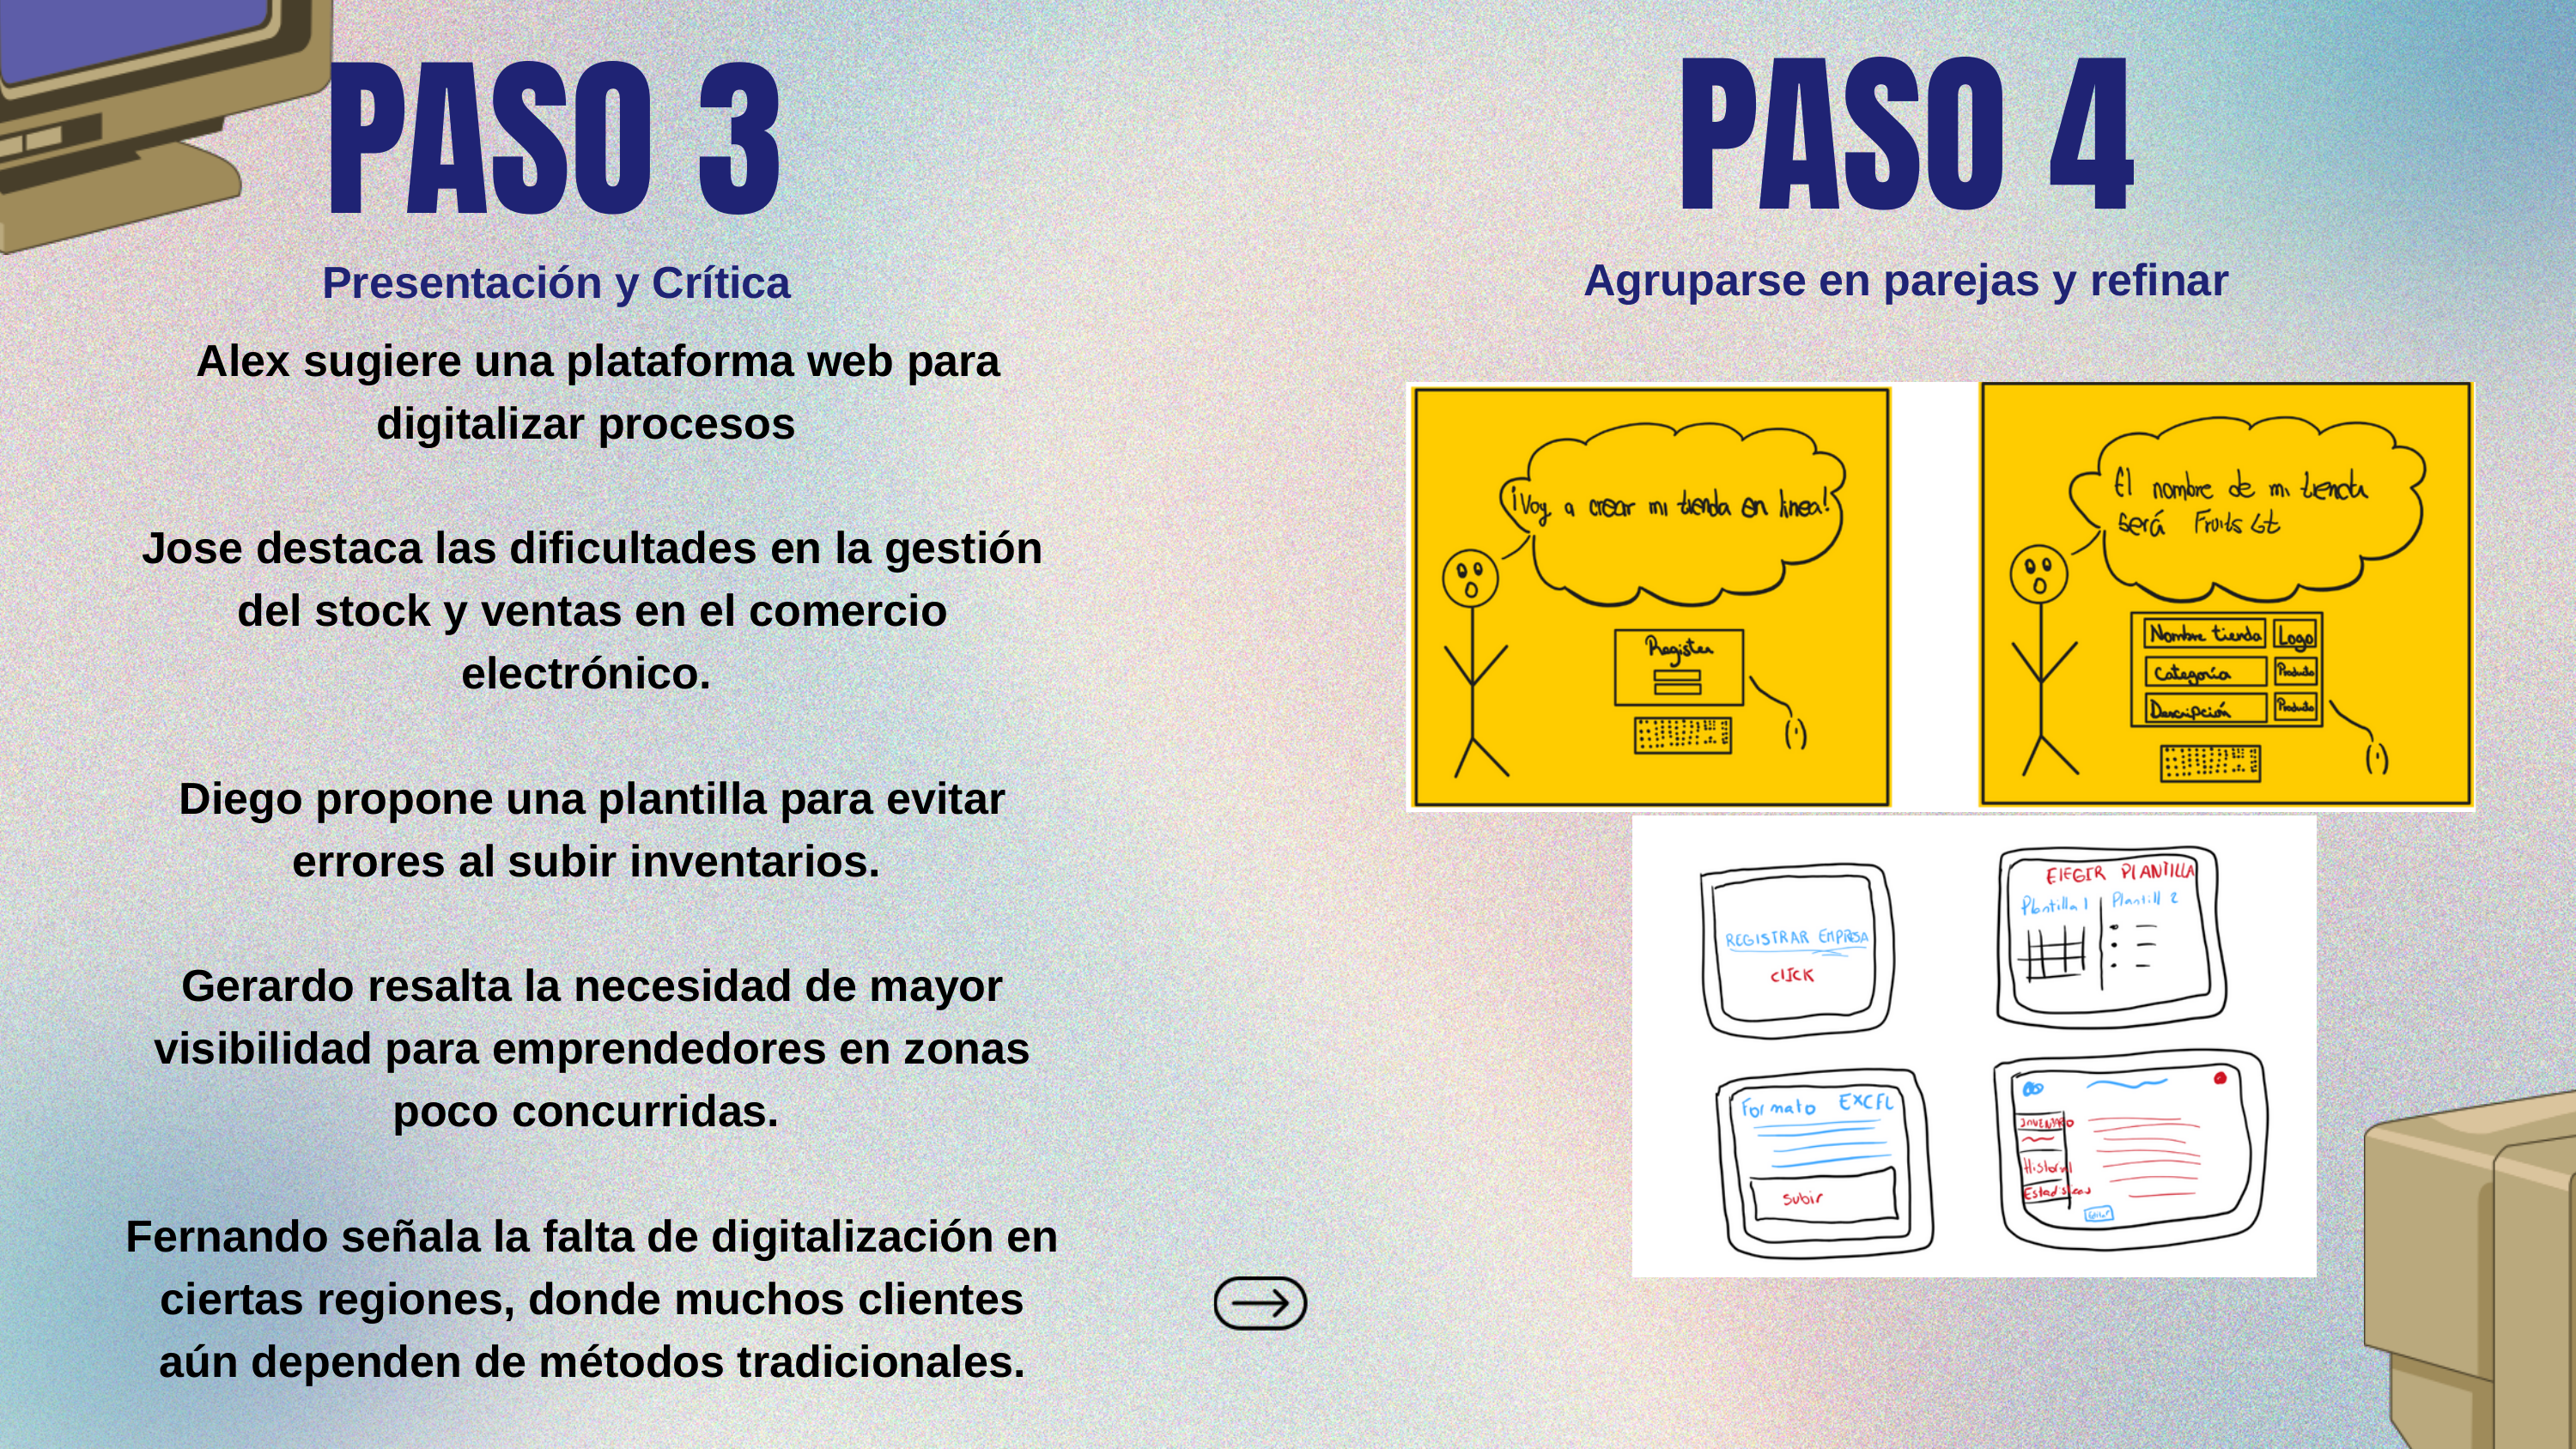

PASO 4
PASO 3
Agruparse en parejas y refinar
Presentación y Crítica
 Alex sugiere una plataforma web para digitalizar procesos

Jose destaca las dificultades en la gestión del stock y ventas en el comercio electrónico.

Diego propone una plantilla para evitar errores al subir inventarios.

Gerardo resalta la necesidad de mayor visibilidad para emprendedores en zonas poco concurridas.

Fernando señala la falta de digitalización en ciertas regiones, donde muchos clientes aún dependen de métodos tradicionales.